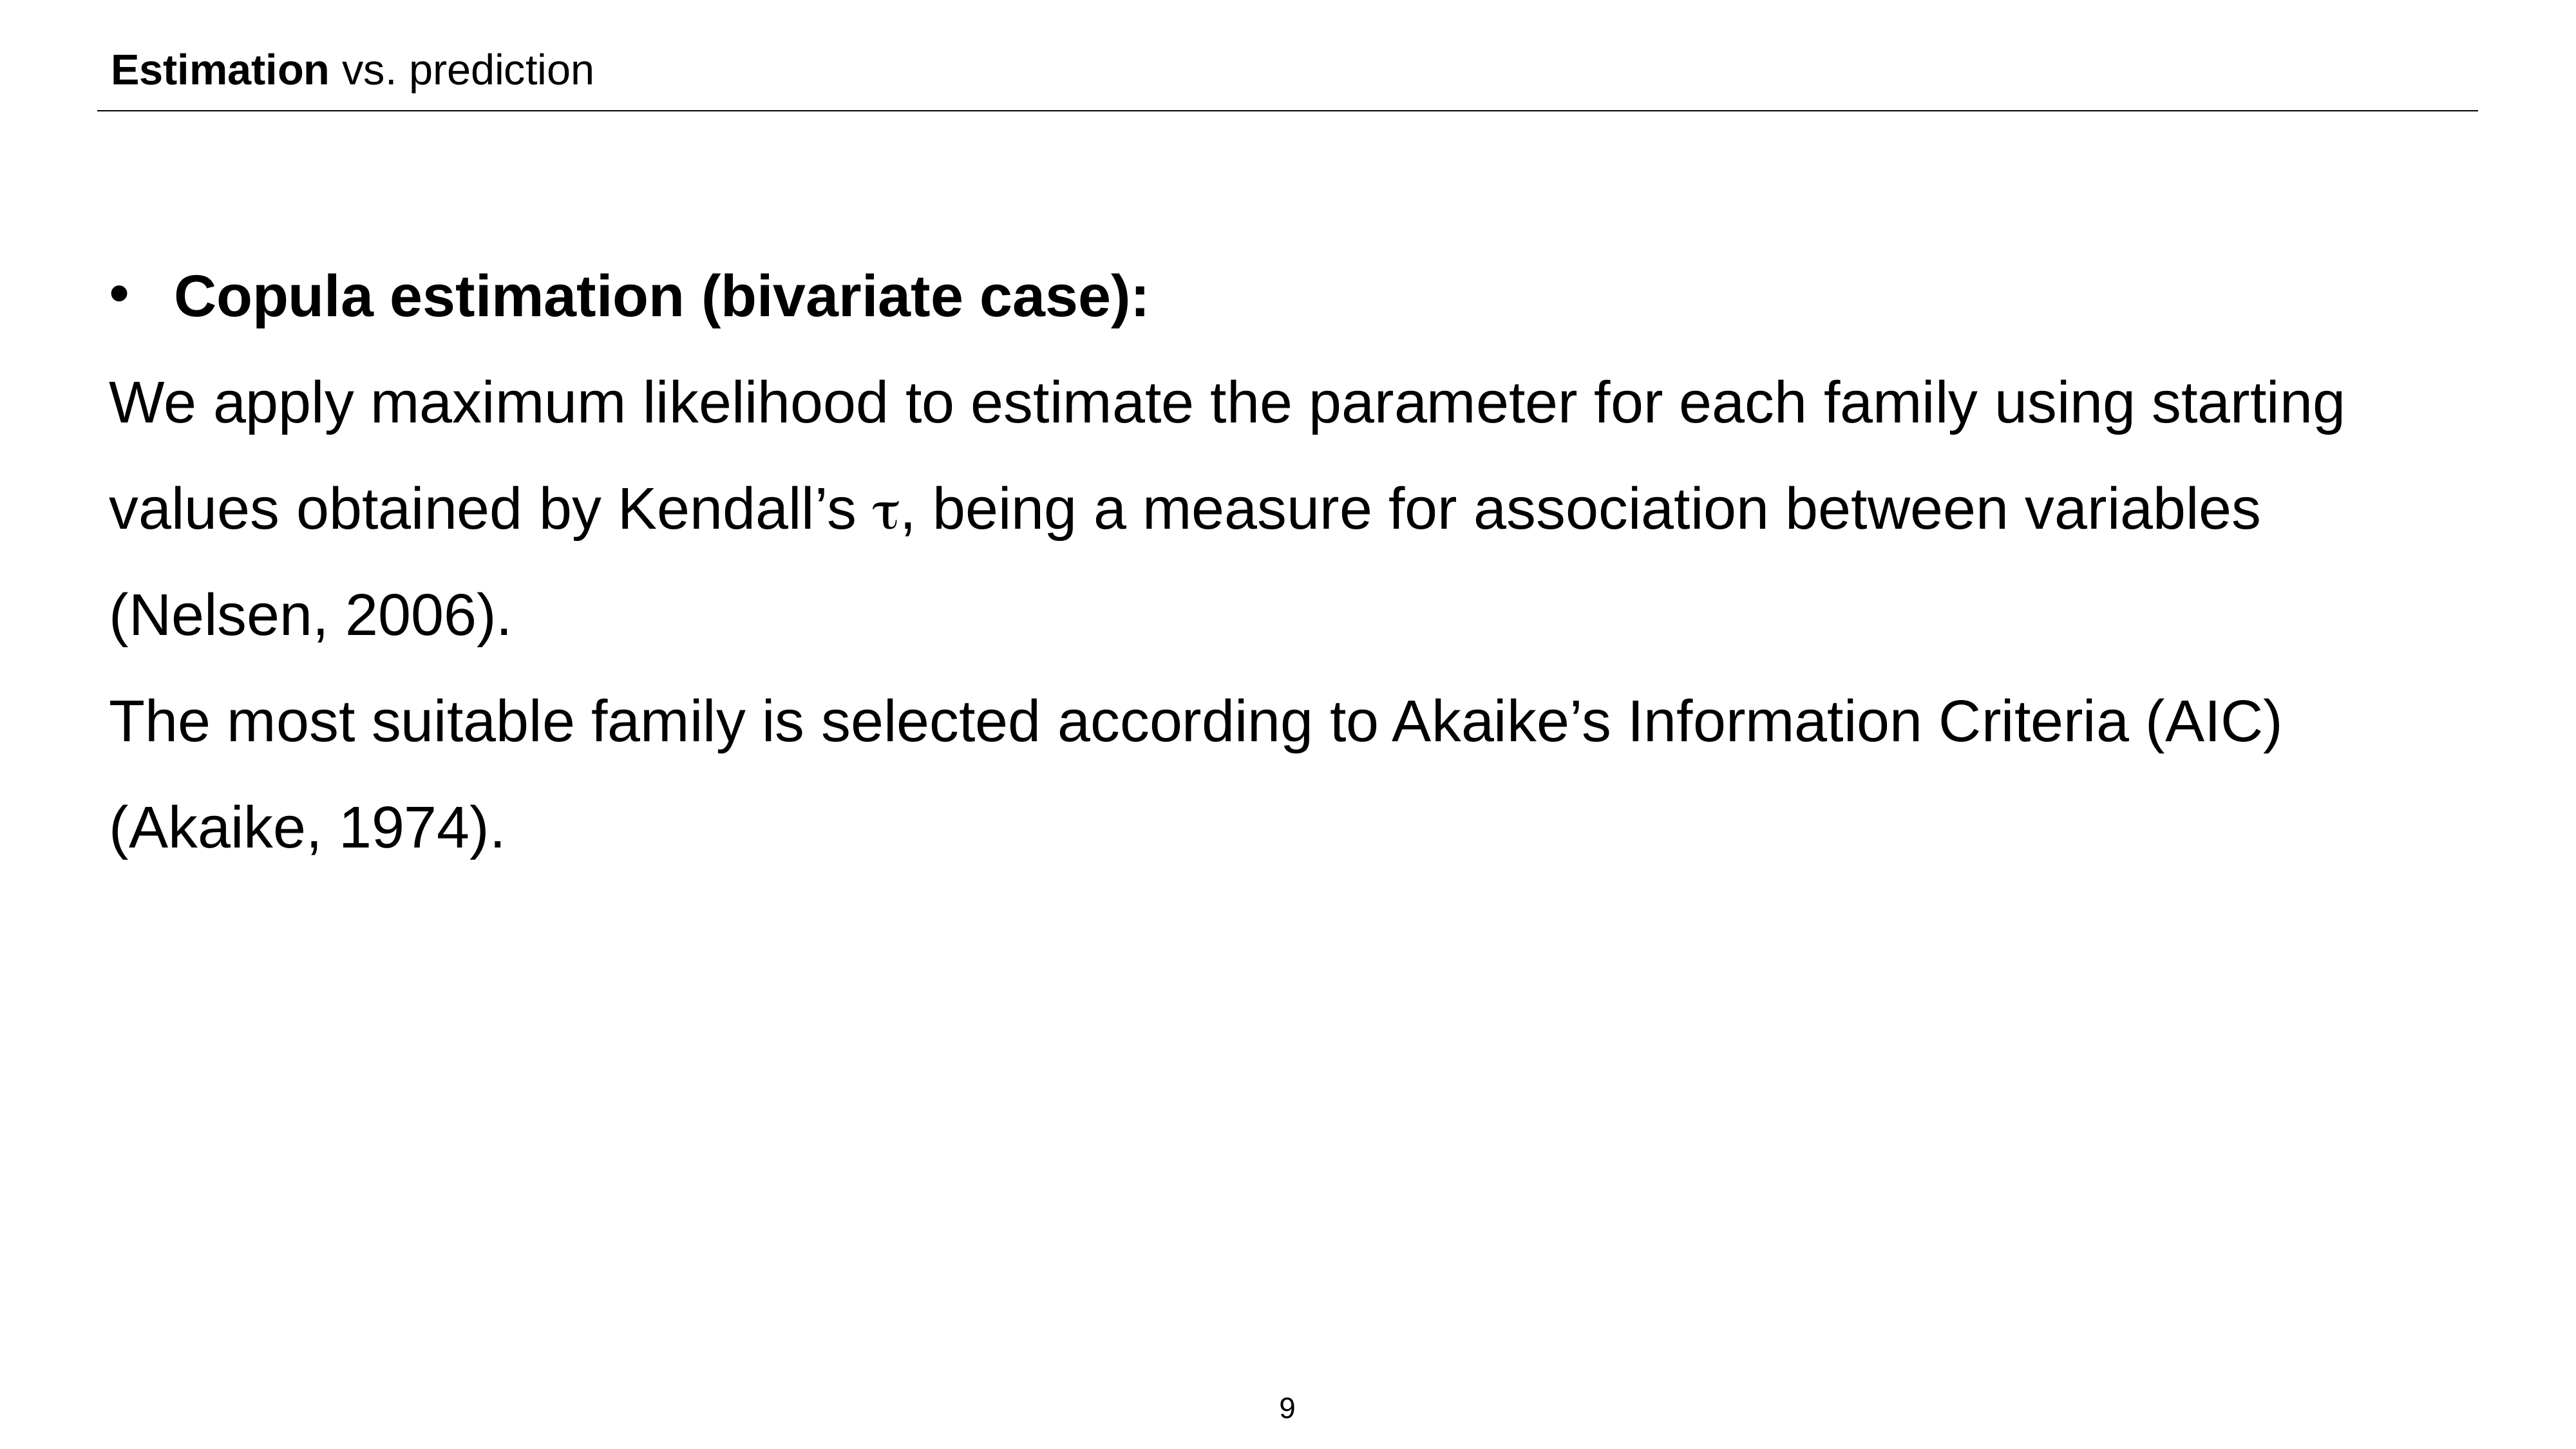

# Estimation vs. prediction
Copula estimation (bivariate case):
We apply maximum likelihood to estimate the parameter for each family using starting values obtained by Kendall’s τ, being a measure for association between variables (Nelsen, 2006).
The most suitable family is selected according to Akaike’s Information Criteria (AIC) (Akaike, 1974).

9